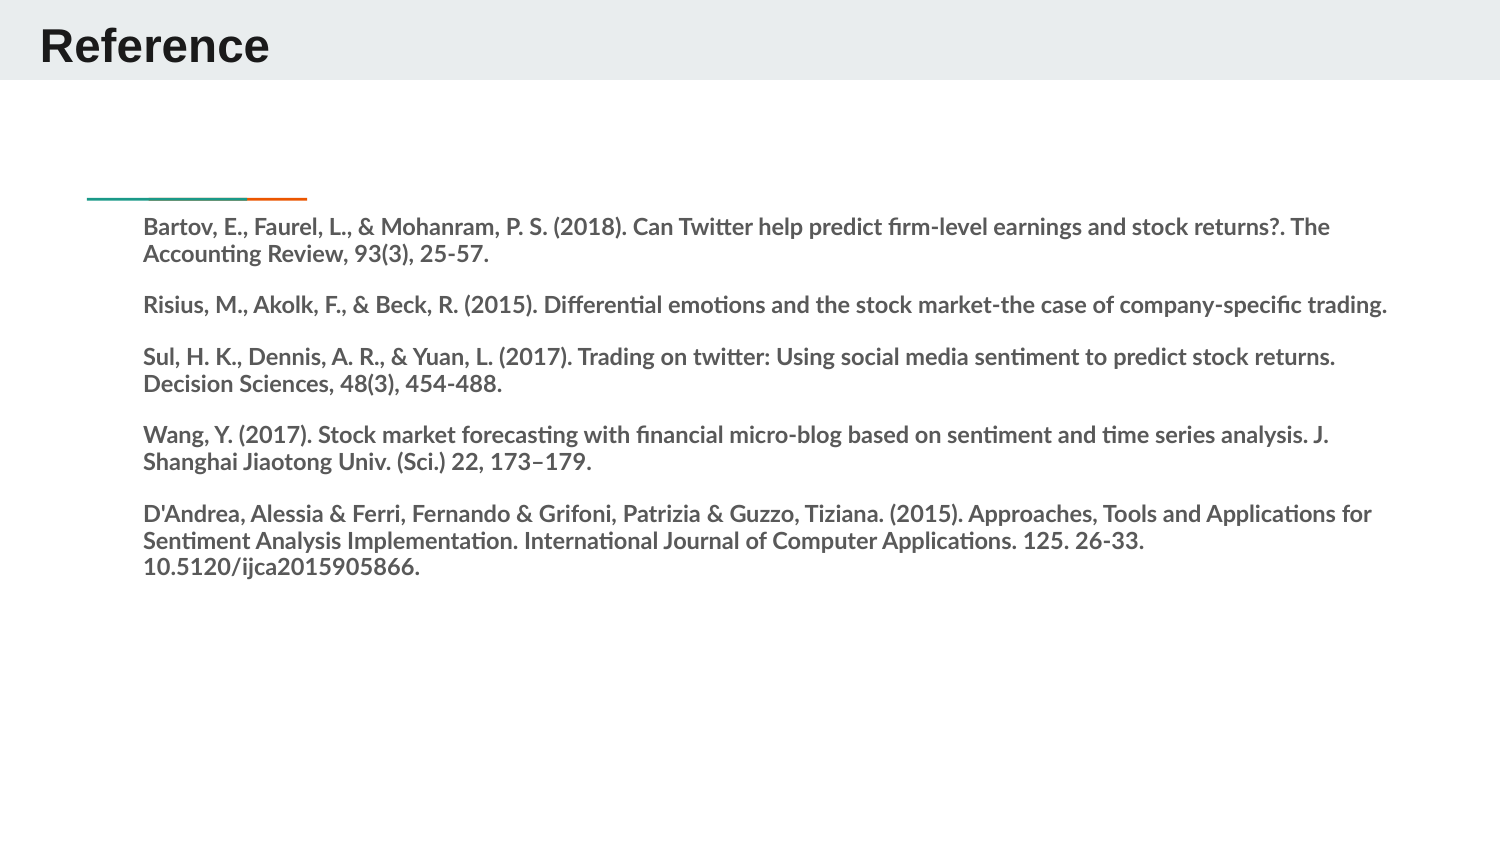

# Reference
Bartov, E., Faurel, L., & Mohanram, P. S. (2018). Can Twitter help predict firm-level earnings and stock returns?. The Accounting Review, 93(3), 25-57.
Risius, M., Akolk, F., & Beck, R. (2015). Differential emotions and the stock market-the case of company-specific trading.
Sul, H. K., Dennis, A. R., & Yuan, L. (2017). Trading on twitter: Using social media sentiment to predict stock returns. Decision Sciences, 48(3), 454-488.
Wang, Y. (2017). Stock market forecasting with financial micro-blog based on sentiment and time series analysis. J. Shanghai Jiaotong Univ. (Sci.) 22, 173–179.
D'Andrea, Alessia & Ferri, Fernando & Grifoni, Patrizia & Guzzo, Tiziana. (2015). Approaches, Tools and Applications for Sentiment Analysis Implementation. International Journal of Computer Applications. 125. 26-33. 10.5120/ijca2015905866.